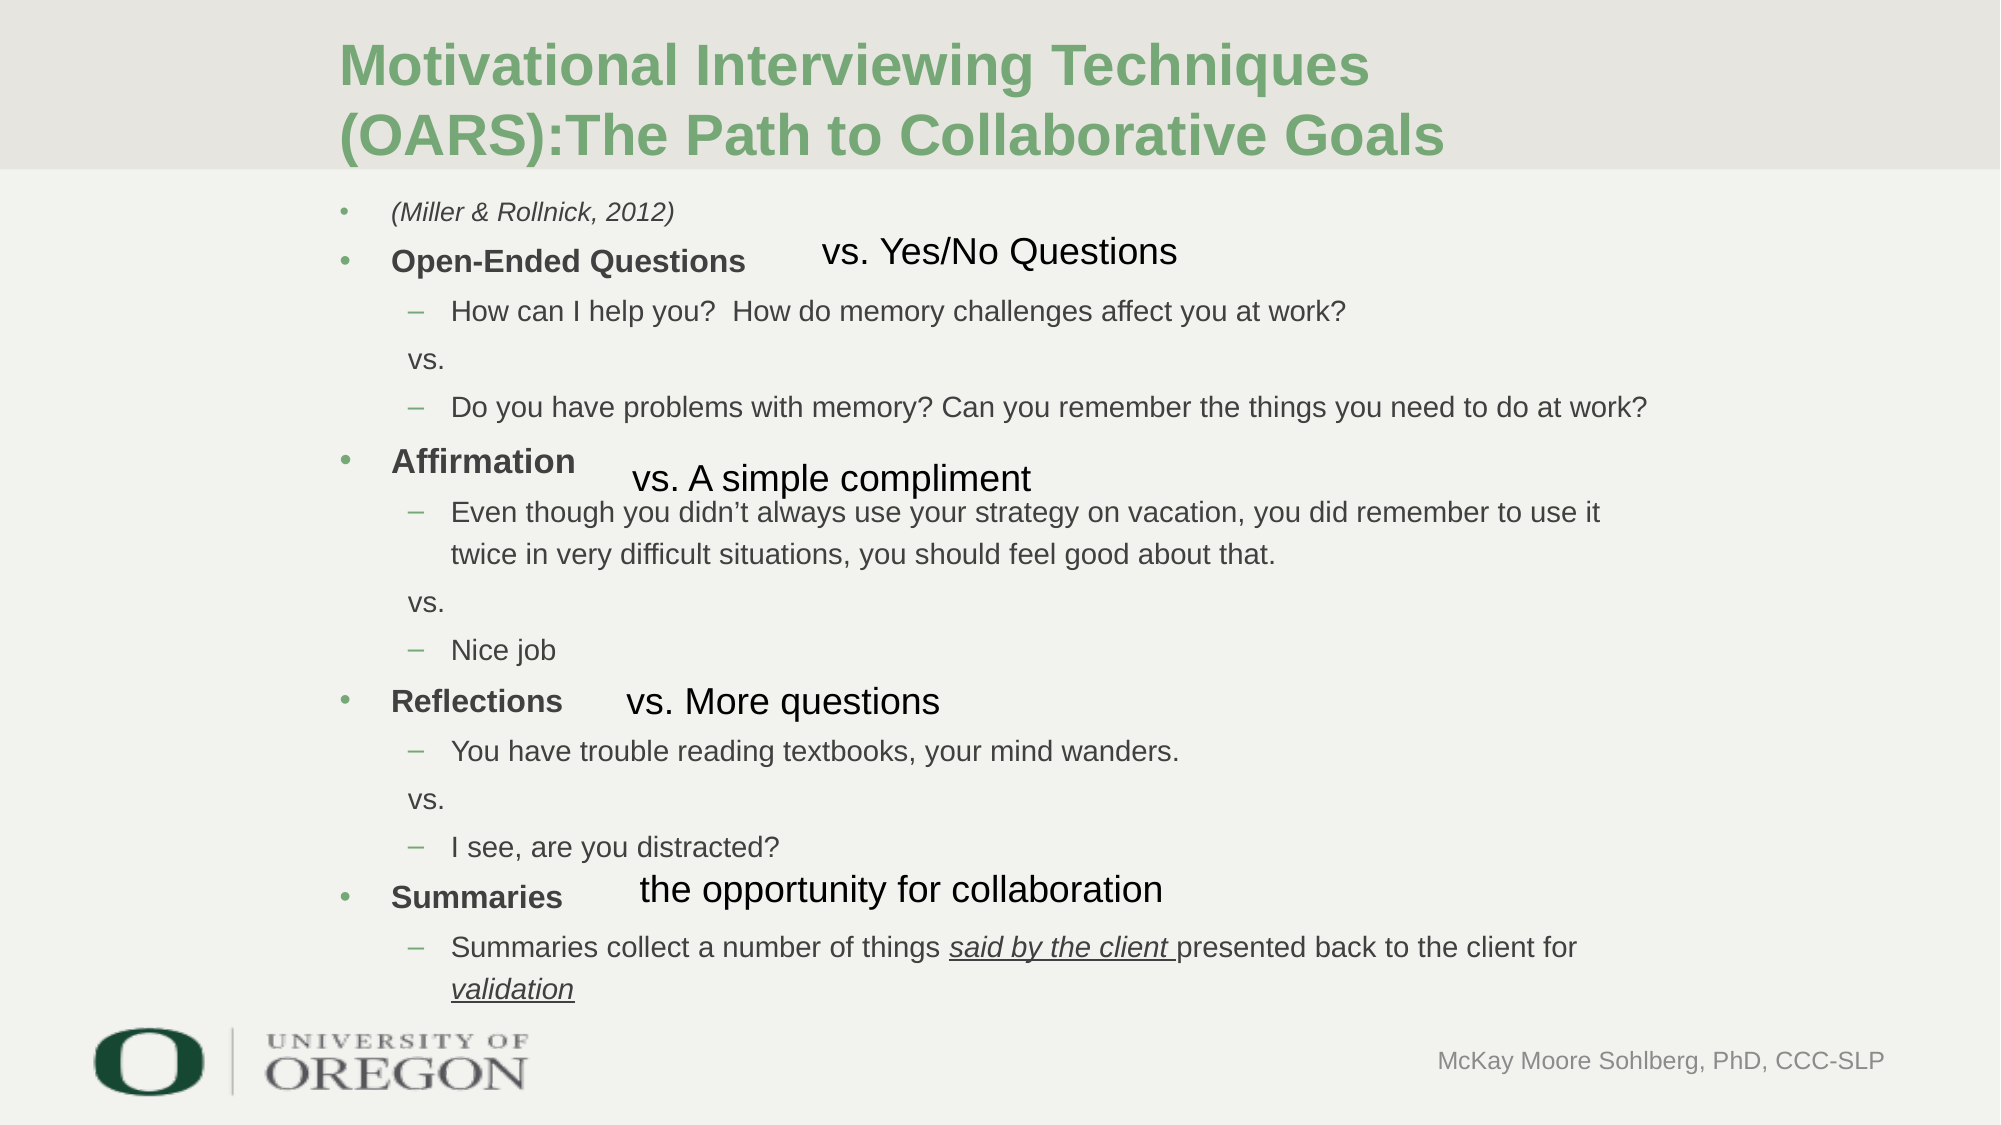

# Motivational Interviewing Techniques (OARS):The Path to Collaborative Goals
(Miller & Rollnick, 2012)
Open-Ended Questions
How can I help you?  How do memory challenges affect you at work?
vs.
Do you have problems with memory? Can you remember the things you need to do at work?
Affirmation
Even though you didn’t always use your strategy on vacation, you did remember to use it twice in very difficult situations, you should feel good about that.
vs.
Nice job
Reflections
You have trouble reading textbooks, your mind wanders.
vs.
I see, are you distracted?
Summaries
Summaries collect a number of things said by the client presented back to the client for validation
vs. Yes/No Questions
vs. A simple compliment
vs. More questions
the opportunity for collaboration
McKay Moore Sohlberg, PhD, CCC-SLP